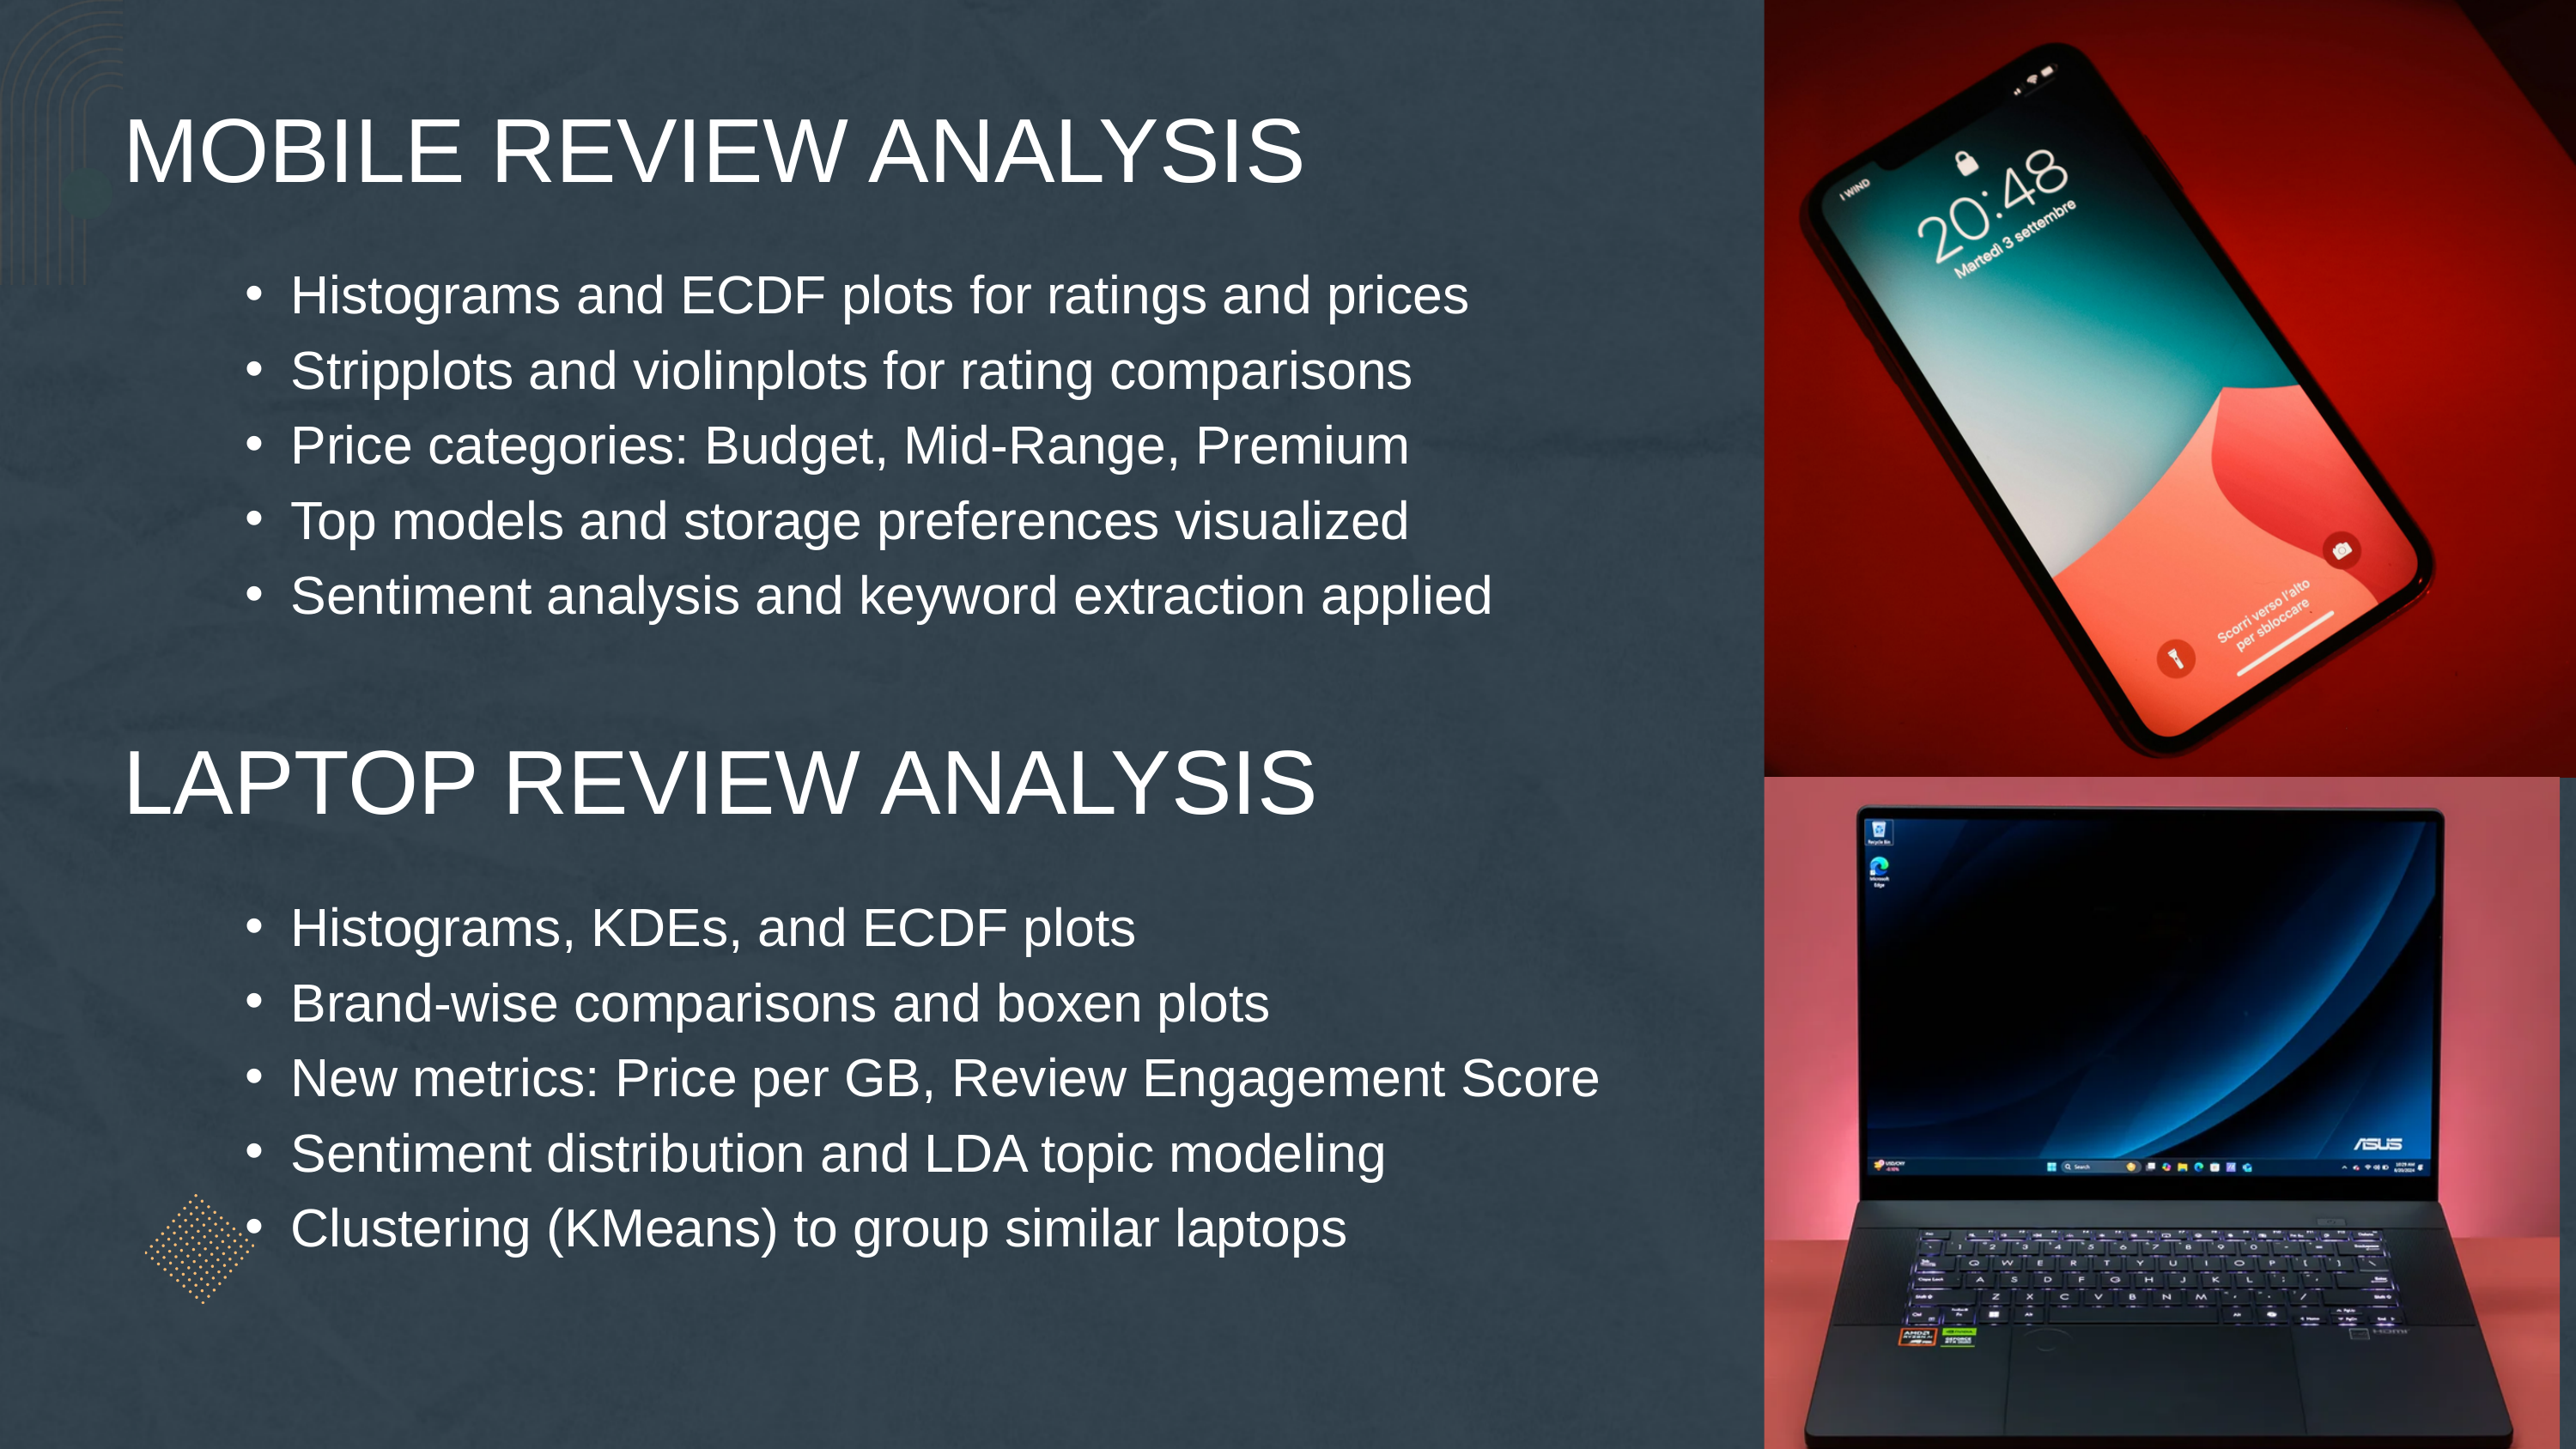

MOBILE REVIEW ANALYSIS
Histograms and ECDF plots for ratings and prices
Stripplots and violinplots for rating comparisons
Price categories: Budget, Mid-Range, Premium
Top models and storage preferences visualized
Sentiment analysis and keyword extraction applied

LAPTOP REVIEW ANALYSIS

Histograms, KDEs, and ECDF plots
Brand-wise comparisons and boxen plots
New metrics: Price per GB, Review Engagement Score
Sentiment distribution and LDA topic modeling
Clustering (KMeans) to group similar laptops